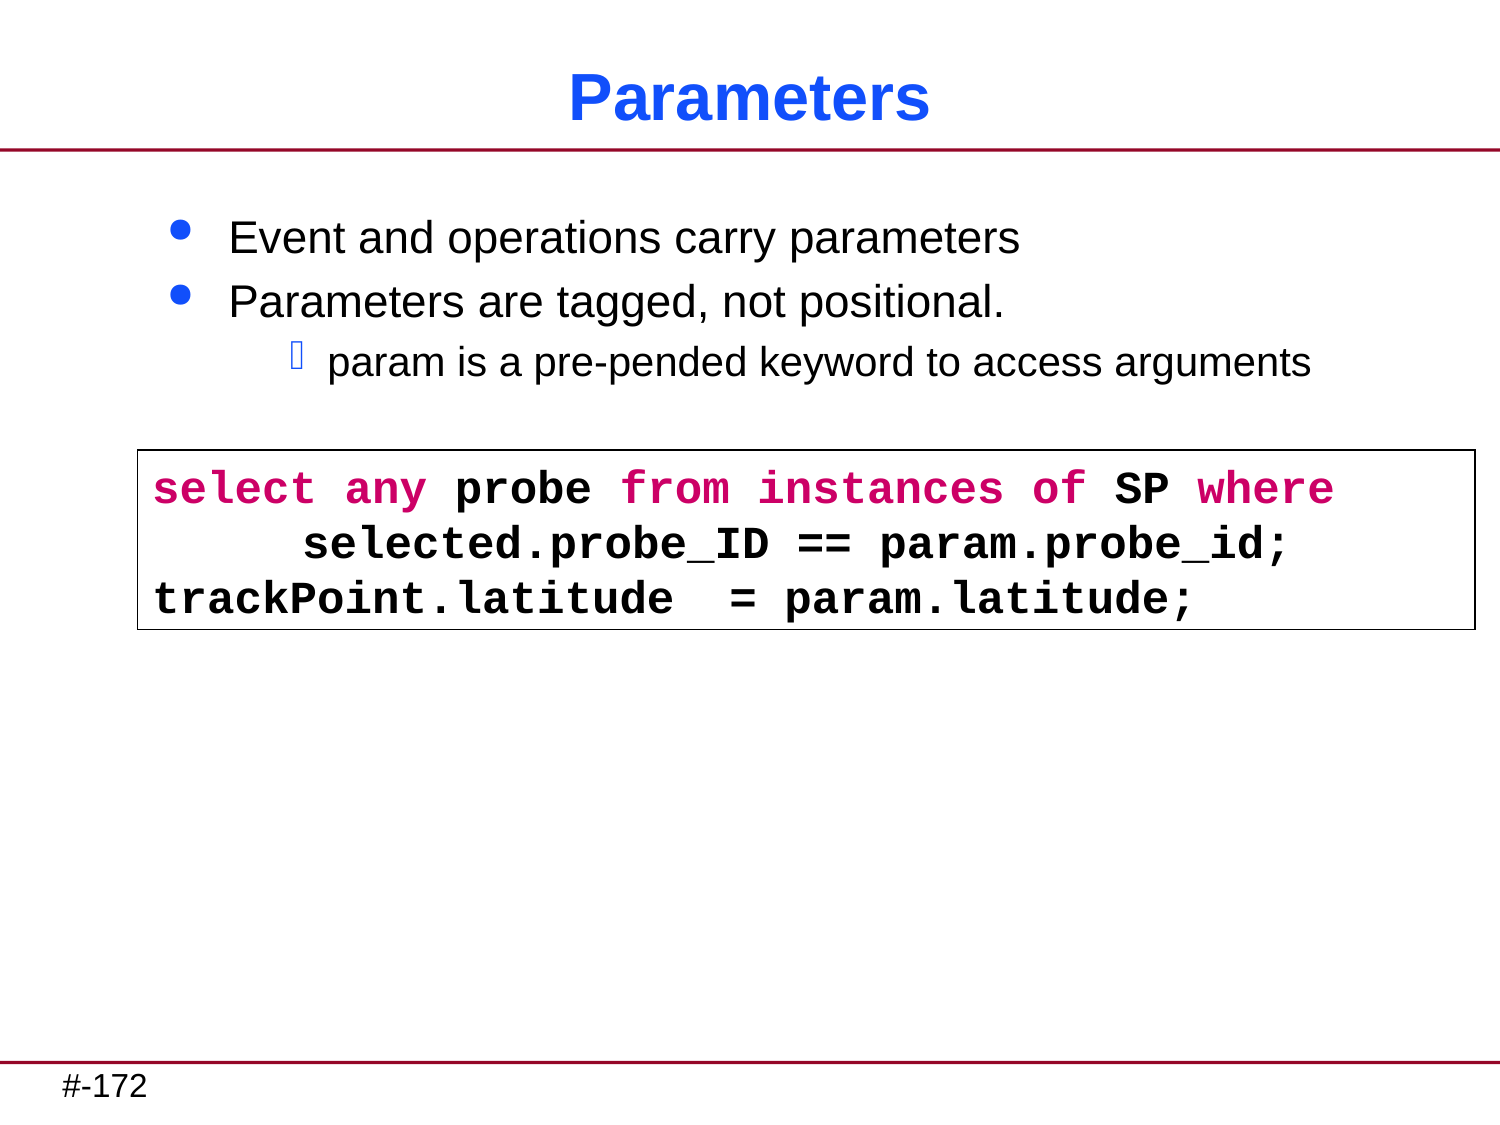

# Parameters
Event and operations carry parameters
Parameters are tagged, not positional.
param is a pre-pended keyword to access arguments

select any probe from instances of SP where
	selected.probe_ID == param.probe_id;
trackPoint.latitude  = param.latitude;